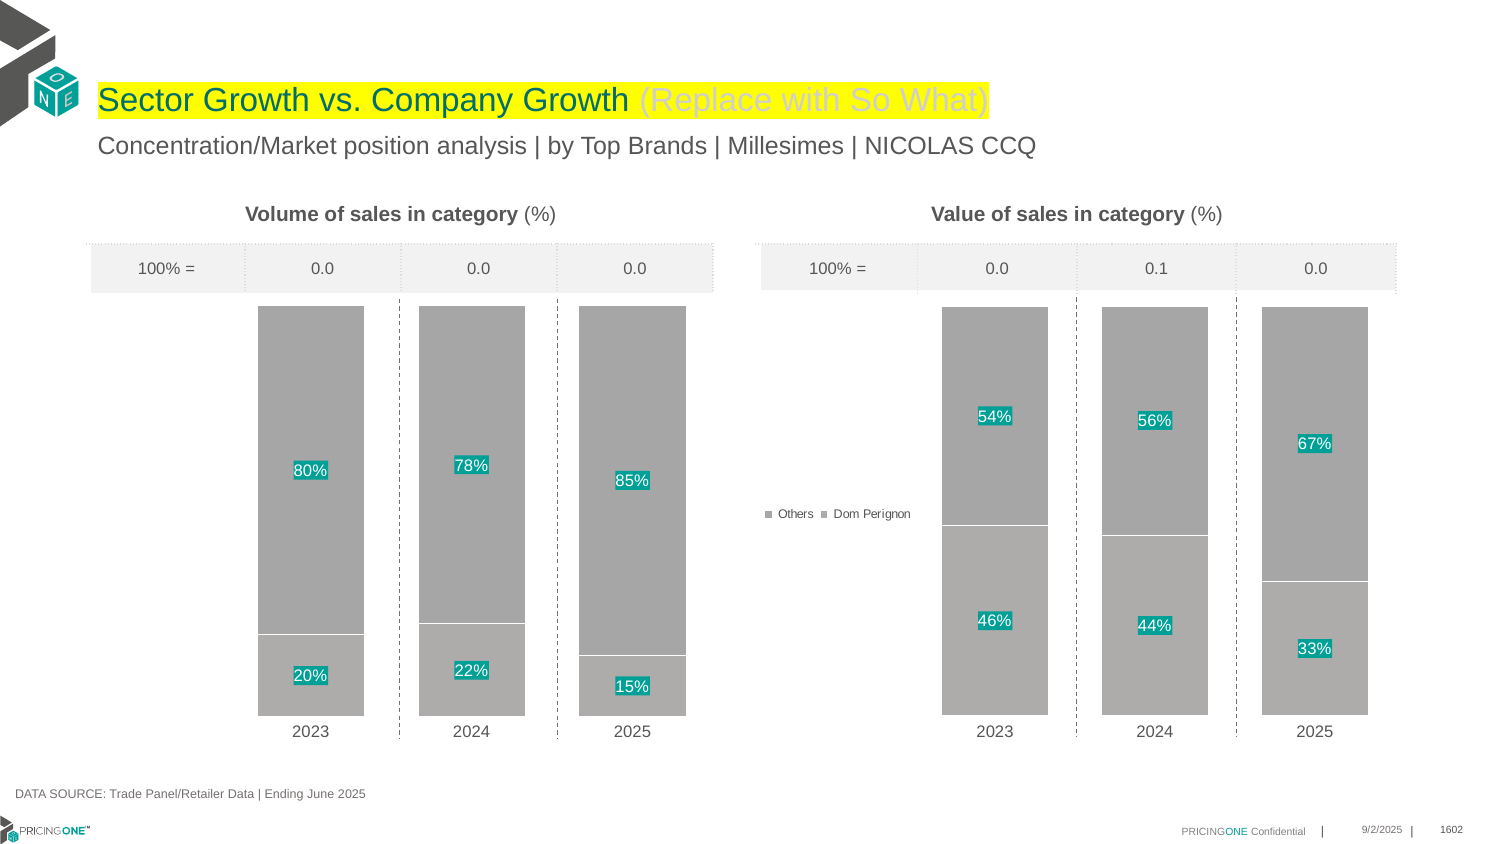

# Sector Growth vs. Company Growth (Replace with So What)
Concentration/Market position analysis | by Top Brands | Millesimes | NICOLAS CCQ
| Volume of sales in category (%) |  |  |  |
| --- | --- | --- | --- |
| 100% = | 0.0 | 0.0 | 0.0 |
| Value of sales in category (%) |  |  |  |
| --- | --- | --- | --- |
| 100% = | 0.0 | 0.1 | 0.0 |

### Chart

| Category | Dom Perignon | Others |
|---|---|---|
| 2023 | 0.19801980198019803 | 0.801980198019802 |
| 2024 | 0.22468354430379747 | 0.7753164556962024 |
| 2025 | 0.1484375 | 0.8515625 |

### Chart

| Category | Dom Perignon | Others |
|---|---|---|
| 2023 | 0.46423304622881445 | 0.5357669537711854 |
| 2024 | 0.4410853017342855 | 0.5589146982657145 |
| 2025 | 0.328635717669351 | 0.671364282330649 |
DATA SOURCE: Trade Panel/Retailer Data | Ending June 2025

9/2/2025
1602